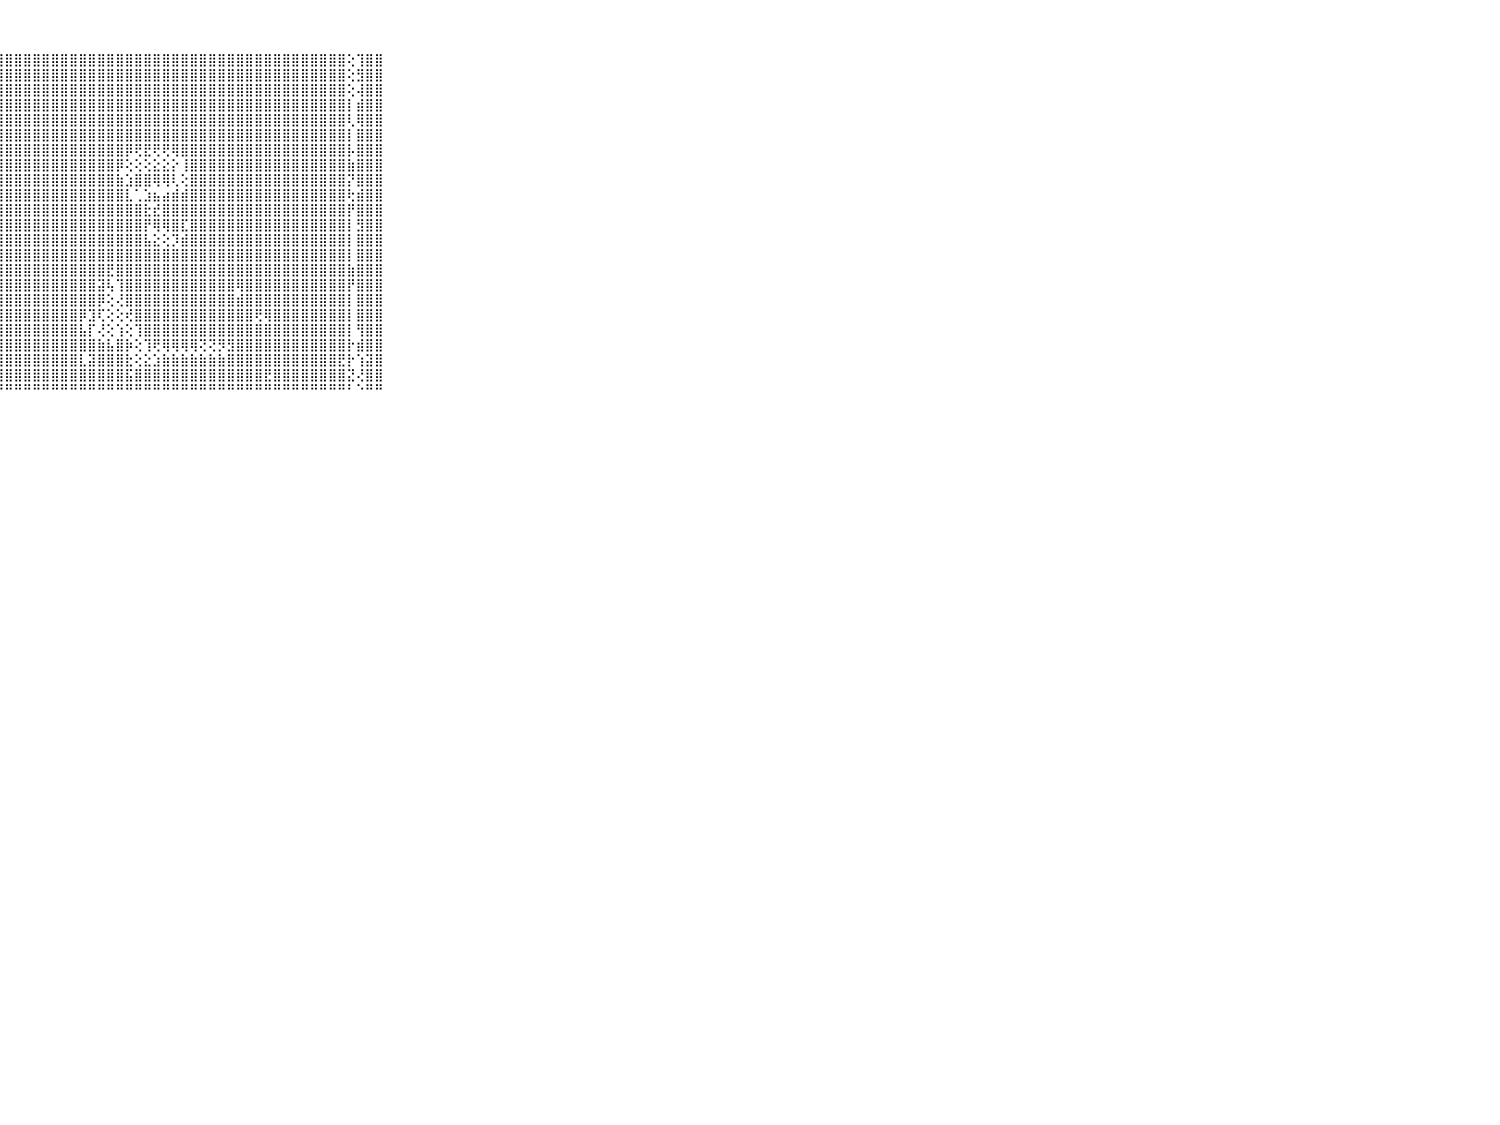

⠀⠀⠀⠀⠀⠀⠀⠀⠀⠀⠀⣿⣿⣿⣿⣿⣿⣿⣿⣿⣿⣿⣿⣿⣿⣿⣿⣿⣿⣿⣿⣿⣿⣿⣿⣿⣿⣿⣿⣿⣿⣿⣿⣿⣿⣿⣿⣿⣿⣿⣿⣿⣿⣿⣿⣿⣿⣿⣿⣿⣿⣿⣿⣿⣿⢕⢹⣿⣿⠀⠀⠀⠀⠀⠀⠀⠀⠀⠀⠀⠀
⠀⠀⠀⠀⠀⠀⠀⠀⠀⠀⠀⣿⣿⣿⣿⣿⣿⣿⣿⣿⣿⣿⣿⣿⣿⣿⣿⣿⣿⣿⣿⣿⣿⣿⣿⣿⣿⣿⣿⣿⣿⣿⣿⣿⣿⣿⣿⣿⣿⣿⣿⣿⣿⣿⣿⣿⣿⣿⣿⣿⣿⣿⣿⣿⣿⢕⣻⣿⣿⠀⠀⠀⠀⠀⠀⠀⠀⠀⠀⠀⠀
⠀⠀⠀⠀⠀⠀⠀⠀⠀⠀⠀⣿⣿⣿⣿⣿⣿⣿⣿⣿⣿⣿⣿⣿⣿⣿⣿⣿⣿⣿⣿⣿⣿⣿⣿⣿⣿⣿⣿⣿⣿⣿⣿⣿⣿⣿⣿⣿⣿⣿⣿⣿⣿⣿⣿⣿⣿⣿⣿⣿⣿⣿⣿⣿⣿⢕⢼⣿⣿⠀⠀⠀⠀⠀⠀⠀⠀⠀⠀⠀⠀
⠀⠀⠀⠀⠀⠀⠀⠀⠀⠀⠀⣿⣿⣿⣿⣿⣿⣿⣿⣿⣿⣿⣿⣿⣿⣿⣿⣿⣿⣿⣿⣿⣿⣿⣿⣿⣿⣿⣿⣿⣿⣿⣿⣿⣿⣿⣿⣿⣿⣿⣿⣿⣿⣿⣿⣿⣿⣿⣿⣿⣿⣿⣿⣿⣿⡇⣾⣿⣿⠀⠀⠀⠀⠀⠀⠀⠀⠀⠀⠀⠀
⠀⠀⠀⠀⠀⠀⠀⠀⠀⠀⠀⣿⣿⣿⣿⣿⣿⣿⣿⣿⣿⣿⣿⣿⣿⣿⣿⣿⣿⣿⣿⣿⣿⣿⣿⣿⣿⣿⣿⣿⣿⣿⣿⣿⣿⣿⣿⣿⣿⣿⣿⣿⣿⣿⣿⣿⣿⣿⣿⣿⣿⣿⣿⣿⣿⢇⢿⣿⣿⠀⠀⠀⠀⠀⠀⠀⠀⠀⠀⠀⠀
⠀⠀⠀⠀⠀⠀⠀⠀⠀⠀⠀⣿⣿⣿⣿⣿⣿⣿⣿⣿⣿⣿⣿⣿⣿⣿⣿⣿⣿⣿⣿⣿⣿⣿⣿⣿⣿⣿⣿⣿⣿⣿⣿⣿⣿⣿⣿⣿⣿⣿⣿⣿⣿⣿⣿⣿⣿⣿⣿⣿⣿⣿⣿⣿⣿⡇⣿⣿⣿⠀⠀⠀⠀⠀⠀⠀⠀⠀⠀⠀⠀
⠀⠀⠀⠀⠀⠀⠀⠀⠀⠀⠀⣿⣿⣿⣿⣿⣿⣿⣿⣿⣿⣿⣿⣿⣿⣿⣿⣿⣿⣿⣿⣿⣿⣿⣿⣿⣿⣿⣿⣿⣿⡿⢟⣟⢟⢟⢿⣿⣿⣿⣿⣿⣿⣿⣿⣿⣿⣿⣿⣿⣿⣿⣿⣿⣿⡧⣿⣿⣿⠀⠀⠀⠀⠀⠀⠀⠀⠀⠀⠀⠀
⠀⠀⠀⠀⠀⠀⠀⠀⠀⠀⠀⣿⣿⣿⣿⣿⣿⣿⣿⣿⣿⣿⣿⣿⣿⣿⣿⣿⣿⣿⣿⣿⣿⣿⣿⣿⣿⣿⣿⣿⡿⢕⢕⢕⣕⣕⡕⢸⣿⣿⣿⣿⣿⣿⣿⣿⣿⣿⣿⣿⣿⣿⣿⣿⣿⣷⣿⣿⣿⠀⠀⠀⠀⠀⠀⠀⠀⠀⠀⠀⠀
⠀⠀⠀⠀⠀⠀⠀⠀⠀⠀⠀⣿⣿⣿⣿⣿⣿⣿⣿⣿⣿⣿⣿⣿⣿⣿⣿⣿⣿⣿⣿⣿⣿⣿⣿⣿⣿⣿⣿⣿⣷⣱⣿⣿⢿⢿⢇⢕⣿⣿⣿⣿⣿⣿⣿⣿⣿⣿⣿⣿⣿⣿⣿⣿⣿⡝⣿⣿⣿⠀⠀⠀⠀⠀⠀⠀⠀⠀⠀⠀⠀
⠀⠀⠀⠀⠀⠀⠀⠀⠀⠀⠀⣿⣿⣿⣿⣿⣿⣿⣿⣿⣿⣿⣿⣿⣿⣿⣿⣿⣿⣿⣿⣿⣿⣿⣿⣿⣿⣿⣿⣿⣿⣇⢁⣱⣦⣴⣾⣾⣿⣿⣿⣿⣿⣿⣿⣿⣿⣿⣿⣿⣿⣿⣿⣿⣿⢗⣾⣿⣿⠀⠀⠀⠀⠀⠀⠀⠀⠀⠀⠀⠀
⠀⠀⠀⠀⠀⠀⠀⠀⠀⠀⠀⣿⣿⣿⣿⣿⣿⣿⣿⣿⣿⣿⣿⣿⣿⣿⣿⣿⣿⣿⣿⣿⣿⣿⣿⣿⣿⣿⣿⣿⣿⣿⣿⣗⣞⣿⣿⣿⣿⣿⣿⣿⣿⣿⣿⣿⣿⣿⣿⣿⣿⣿⣿⣿⣿⡟⣿⣿⣿⠀⠀⠀⠀⠀⠀⠀⠀⠀⠀⠀⠀
⠀⠀⠀⠀⠀⠀⠀⠀⠀⠀⠀⣿⣿⣿⣿⣿⣿⣿⣿⣿⣿⣿⣿⣿⣿⣿⣿⣿⣿⣿⣿⣿⣿⣿⣿⣿⣿⣿⣿⣿⣿⣿⣿⡟⢿⢿⣿⣏⣿⣿⣿⣿⣿⣿⣿⣿⣿⣿⣿⣿⣿⣿⣿⣿⣿⡇⣻⣿⣿⠀⠀⠀⠀⠀⠀⠀⠀⠀⠀⠀⠀
⠀⠀⠀⠀⠀⠀⠀⠀⠀⠀⠀⣿⣿⣿⣿⣿⣿⣿⣿⣿⣿⣿⣿⣿⣿⣿⣿⣿⣿⣿⣿⣿⣿⣿⣿⣿⣿⣿⣿⣿⣿⣿⣿⣧⣕⢕⡹⣾⣿⣿⣿⣿⣿⣿⣿⣿⣿⣿⣿⣿⣿⣿⣿⣿⣿⡇⣿⣿⣿⠀⠀⠀⠀⠀⠀⠀⠀⠀⠀⠀⠀
⠀⠀⠀⠀⠀⠀⠀⠀⠀⠀⠀⣿⣿⣿⣿⣿⣿⣿⣿⣿⣿⣿⣿⣿⣿⣿⣿⣿⣿⣿⣿⣿⣿⣿⣿⣿⣿⣿⣿⣿⣿⣿⣿⣿⣿⣿⣿⣿⣿⣿⣿⣿⣿⣿⣿⣿⣿⣿⣿⣿⣿⣿⣿⣿⣿⡇⣿⣿⣿⠀⠀⠀⠀⠀⠀⠀⠀⠀⠀⠀⠀
⠀⠀⠀⠀⠀⠀⠀⠀⠀⠀⠀⣿⣿⣿⣿⣿⣿⣿⣿⣿⣿⣿⣿⣿⣿⣿⣿⣿⣿⣿⣿⣿⣿⣿⣿⣿⣿⣿⣿⣟⣿⣿⣿⣿⣿⣿⣿⣿⣿⣿⣿⣿⣿⣿⣿⣿⣿⣿⣿⣿⣿⣿⣿⣿⣿⣷⣿⣿⣿⠀⠀⠀⠀⠀⠀⠀⠀⠀⠀⠀⠀
⠀⠀⠀⠀⠀⠀⠀⠀⠀⠀⠀⣿⣿⣿⣿⣿⣿⣿⣿⣿⣿⣿⣿⣿⣿⣿⣿⣿⣿⣿⣿⣿⣿⣿⣿⣿⣿⣿⣽⢧⢹⣿⣿⣿⣿⣿⣿⣿⣿⣿⣿⣿⣿⢿⣿⣿⣿⣿⣿⣿⣿⣿⣿⣿⣿⡟⣿⣿⣿⠀⠀⠀⠀⠀⠀⠀⠀⠀⠀⠀⠀
⠀⠀⠀⠀⠀⠀⠀⠀⠀⠀⠀⣿⣿⣿⣿⣿⣿⣿⣿⣿⣿⣿⣿⣿⣿⣿⣿⣿⣿⣿⣿⣿⣿⣿⣿⣿⣿⣿⡿⢕⢜⣿⣿⣿⣿⣿⣿⣿⣿⣿⣿⣿⣿⣾⣿⣿⣿⣿⣿⣿⣿⣿⣿⣿⣿⡇⣿⣿⣿⠀⠀⠀⠀⠀⠀⠀⠀⠀⠀⠀⠀
⠀⠀⠀⠀⠀⠀⠀⠀⠀⠀⠀⣿⣿⣿⣿⣿⣿⣿⣿⣿⣿⣿⣿⣿⣿⣿⣿⣿⣿⣿⣿⣿⣿⣿⣿⣿⡿⣹⢏⢕⢕⢞⣿⣿⣿⣿⣿⣿⣿⣿⣿⣿⣿⣿⣿⢟⢿⣿⣿⣿⣿⣿⣿⣿⣿⡇⣿⣿⣿⠀⠀⠀⠀⠀⠀⠀⠀⠀⠀⠀⠀
⠀⠀⠀⠀⠀⠀⠀⠀⠀⠀⠀⣿⣿⣿⣿⣿⣿⣿⣿⣿⣿⣿⣿⣿⣿⣿⣿⣿⣿⣿⣿⣿⣿⣿⣿⣿⣧⡏⢜⢕⢱⢕⢹⣿⣿⣿⣿⣿⣿⣿⣿⣿⣿⣿⣿⣿⣿⣿⣿⣿⣿⣿⣿⣿⣿⡇⢻⣿⣿⠀⠀⠀⠀⠀⠀⠀⠀⠀⠀⠀⠀
⠀⠀⠀⠀⠀⠀⠀⠀⠀⠀⠀⣿⣿⣿⣿⣿⣿⣿⣿⣿⣿⣿⣿⣿⣿⣿⣿⣿⣿⣿⣿⣿⣿⣿⣿⣿⣿⣿⣷⣧⣿⡷⢕⢹⢟⢿⢿⢿⢿⢝⢝⡻⣻⣿⣿⣿⣿⣿⣿⣿⣿⣿⣿⣿⣿⡗⣾⣿⣿⠀⠀⠀⠀⠀⠀⠀⠀⠀⠀⠀⠀
⠀⠀⠀⠀⠀⠀⠀⠀⠀⠀⠀⣿⣿⣿⣿⣿⣿⣿⣿⣿⣿⣿⣿⣿⣿⣿⣿⣿⣿⣿⣿⣿⣿⣿⣿⣿⣇⣽⣿⣿⣿⣗⢕⣕⣱⣷⣷⣷⣷⣷⣷⣷⣿⣿⣿⣿⣿⣿⣿⣿⣿⣿⣿⣿⣟⡗⢱⣽⣿⠀⠀⠀⠀⠀⠀⠀⠀⠀⠀⠀⠀
⠀⠀⠀⠀⠀⠀⠀⠀⠀⠀⠀⣿⣿⣿⣿⣿⣿⣿⣿⣿⣿⣿⣿⣿⣿⣿⣿⣿⣿⣿⣿⣿⣿⣿⣿⣿⣿⣿⣿⣿⣿⣯⣿⣿⣿⣿⣿⣿⣿⣿⣿⣿⣿⣿⣿⣿⣟⣿⣿⣿⣿⣿⣿⣿⣿⣝⢜⣿⣿⠀⠀⠀⠀⠀⠀⠀⠀⠀⠀⠀⠀
⠀⠀⠀⠀⠀⠀⠀⠀⠀⠀⠀⠛⠛⠛⠛⠛⠛⠛⠛⠛⠛⠛⠛⠛⠛⠛⠛⠛⠛⠛⠛⠛⠛⠛⠛⠛⠛⠛⠛⠛⠛⠛⠛⠛⠛⠛⠛⠛⠛⠛⠛⠛⠛⠛⠛⠛⠛⠛⠛⠛⠛⠛⠛⠛⠛⠃⠑⠛⠛⠀⠀⠀⠀⠀⠀⠀⠀⠀⠀⠀⠀